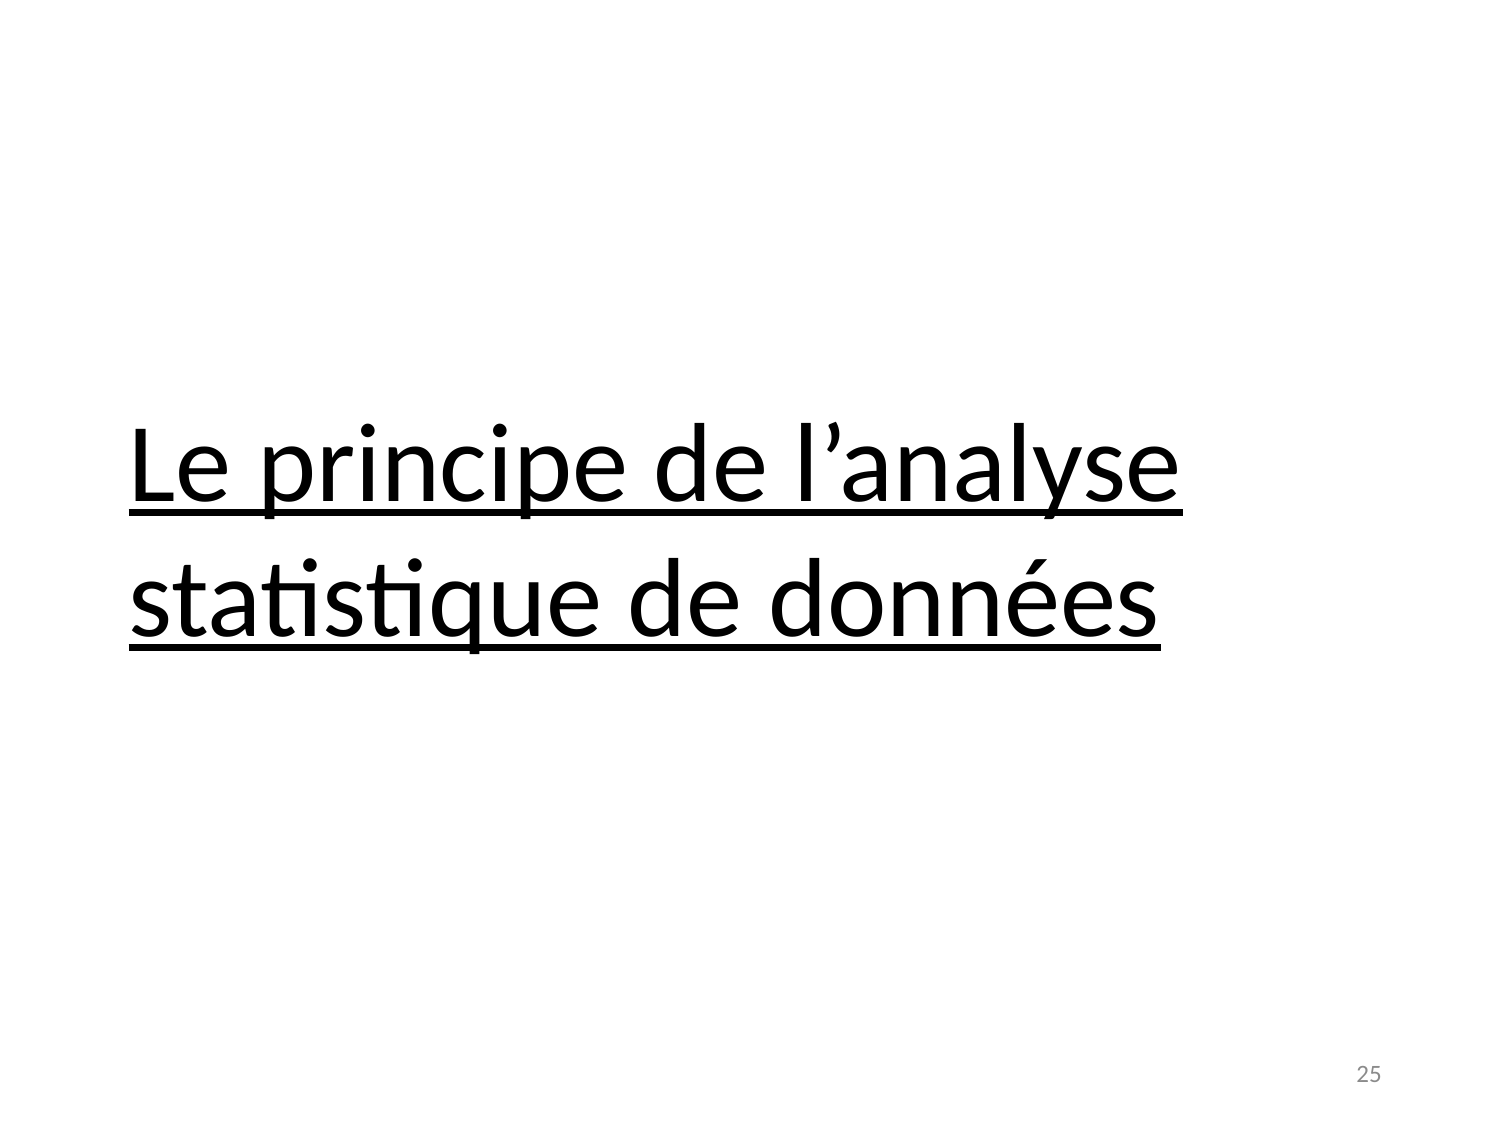

Le principe de l’analyse statistique de données
25